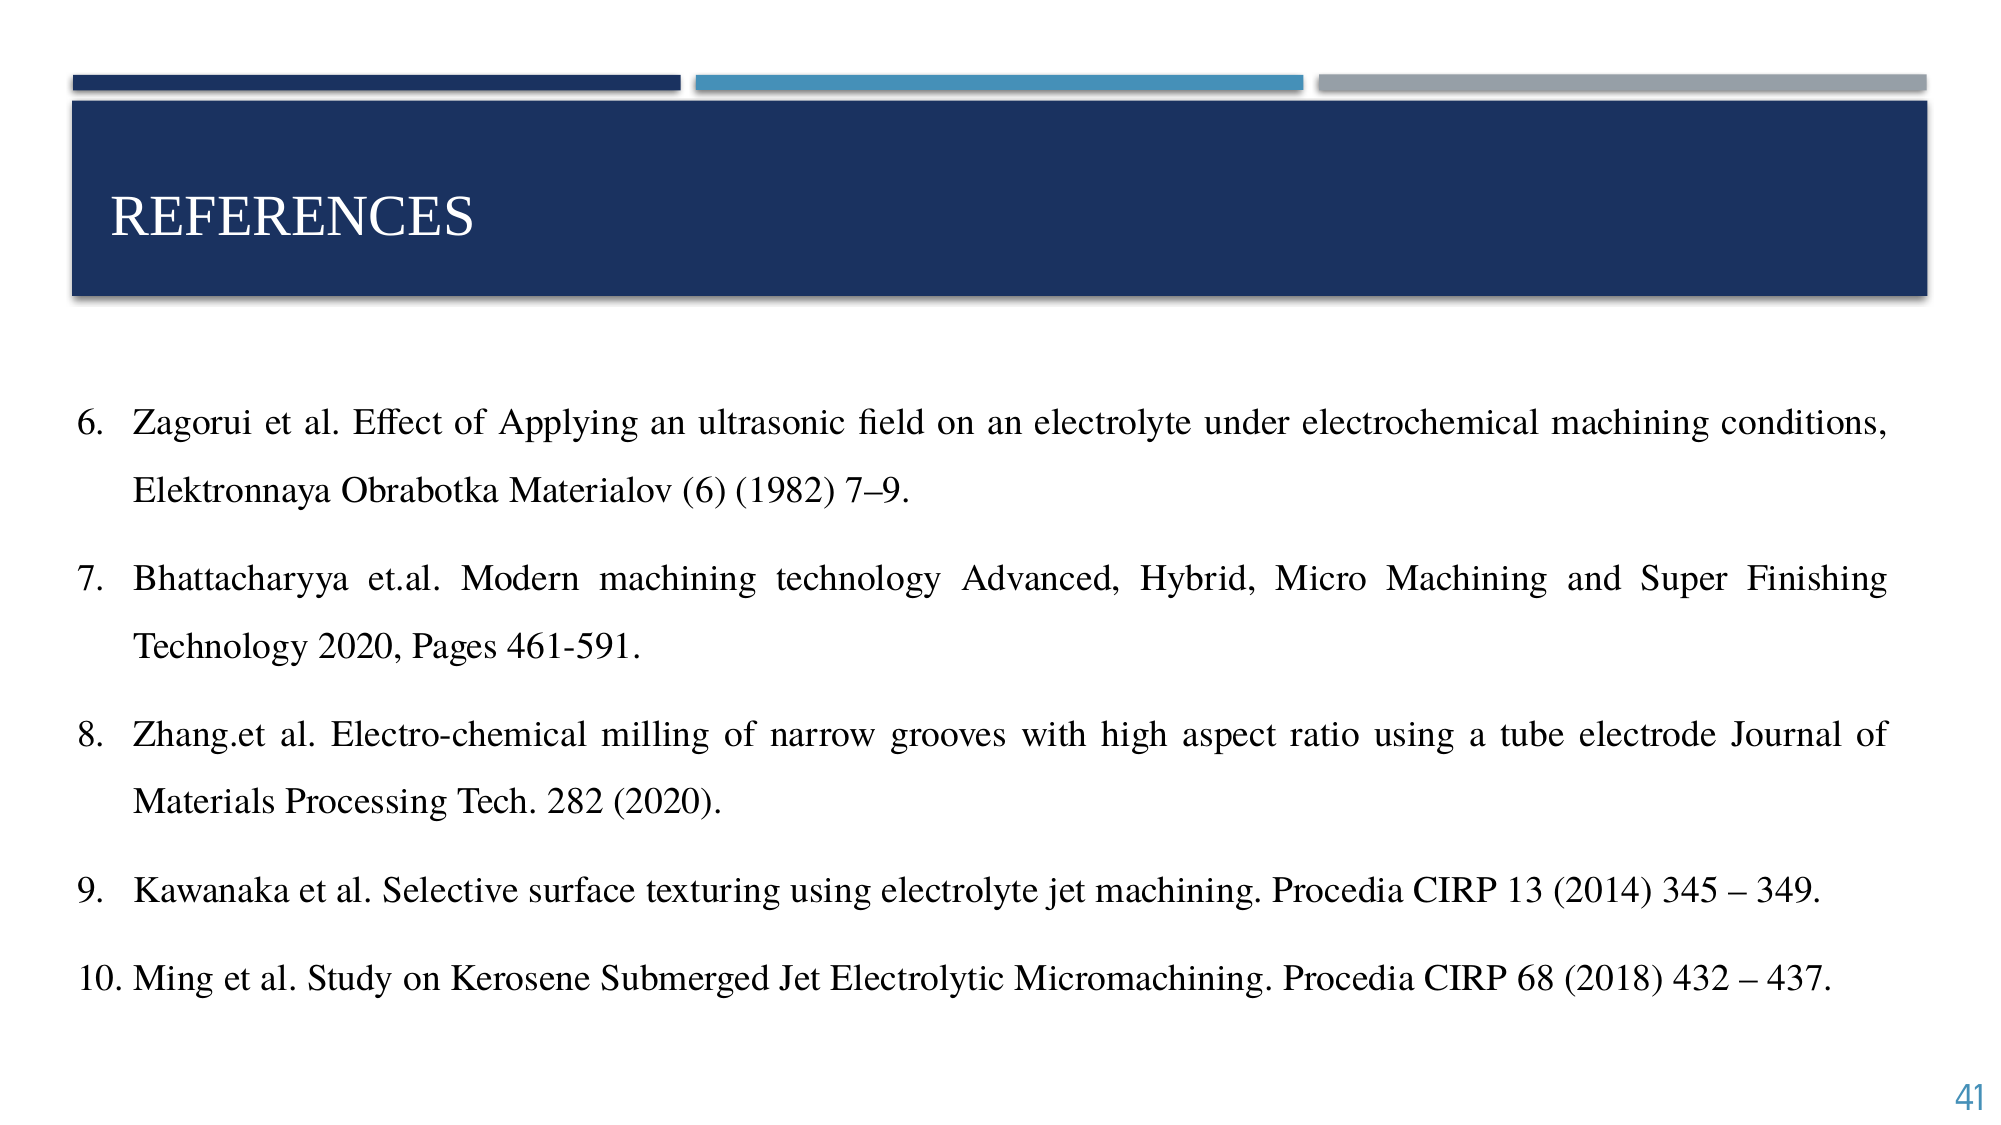

# references
Zagorui et al. Effect of Applying an ultrasonic field on an electrolyte under electrochemical machining conditions, Elektronnaya Obrabotka Materialov (6) (1982) 7–9.
Bhattacharyya et.al. Modern machining technology Advanced, Hybrid, Micro Machining and Super Finishing Technology 2020, Pages 461-591.
Zhang.et al. Electro-chemical milling of narrow grooves with high aspect ratio using a tube electrode Journal of Materials Processing Tech. 282 (2020).
Kawanaka et al. Selective surface texturing using electrolyte jet machining. Procedia CIRP 13 (2014) 345 – 349.
Ming et al. Study on Kerosene Submerged Jet Electrolytic Micromachining. Procedia CIRP 68 (2018) 432 – 437.
41